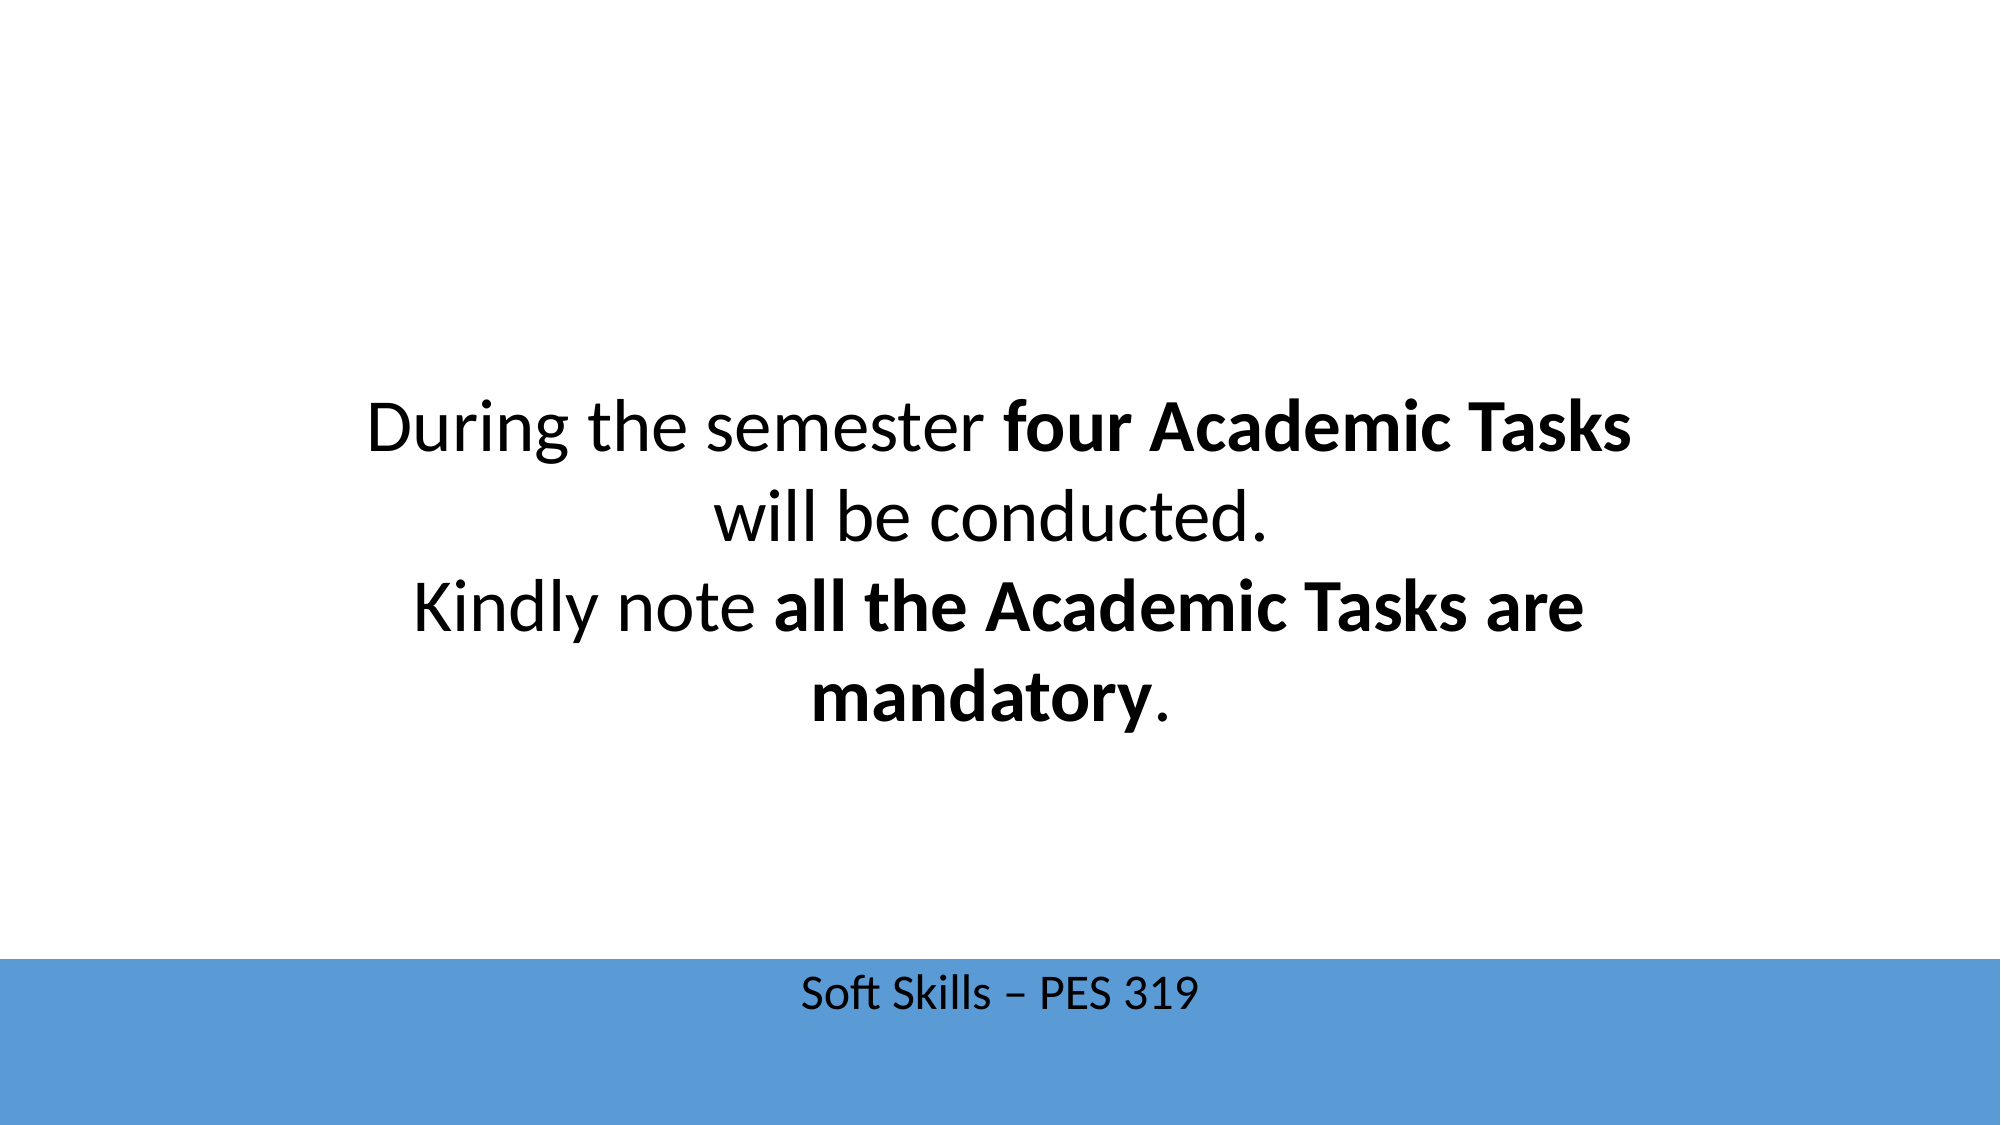

During the semester four Academic Tasks will be conducted.
Kindly note all the Academic Tasks are mandatory.

Soft Skills – PES 319